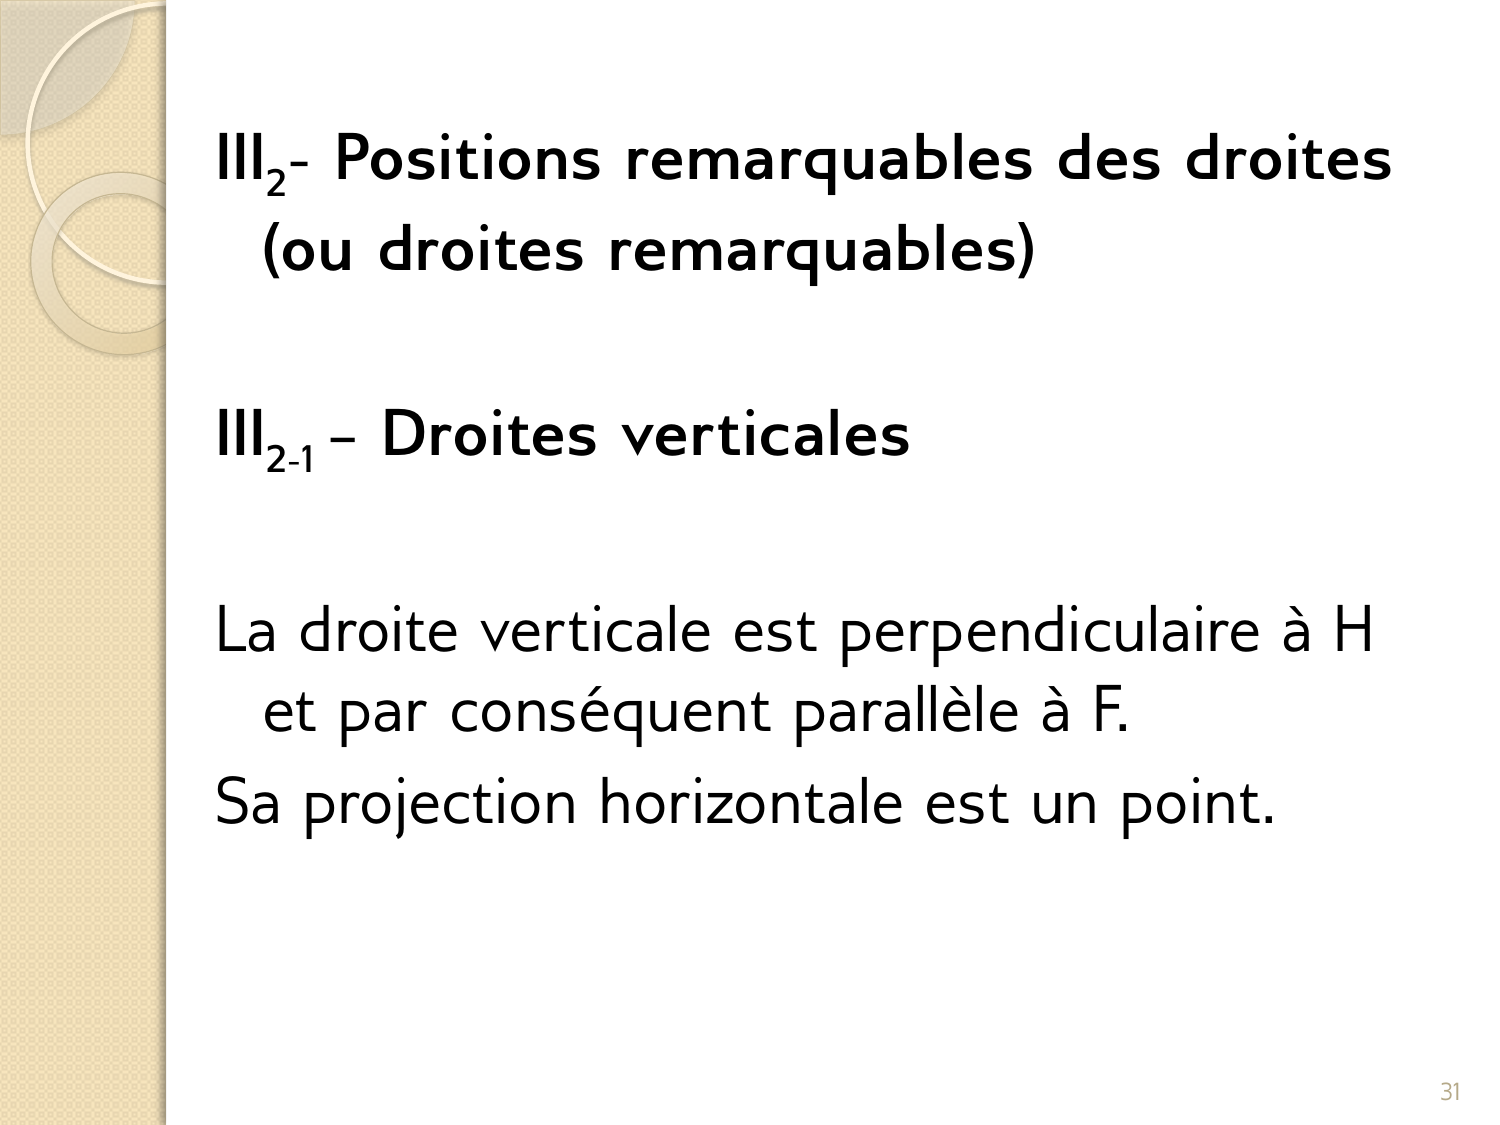

III2- Positions remarquables des droites (ou droites remarquables)

III2-1 – Droites verticales

La droite verticale est perpendiculaire à H et par conséquent parallèle à F.
Sa projection horizontale est un point.

31